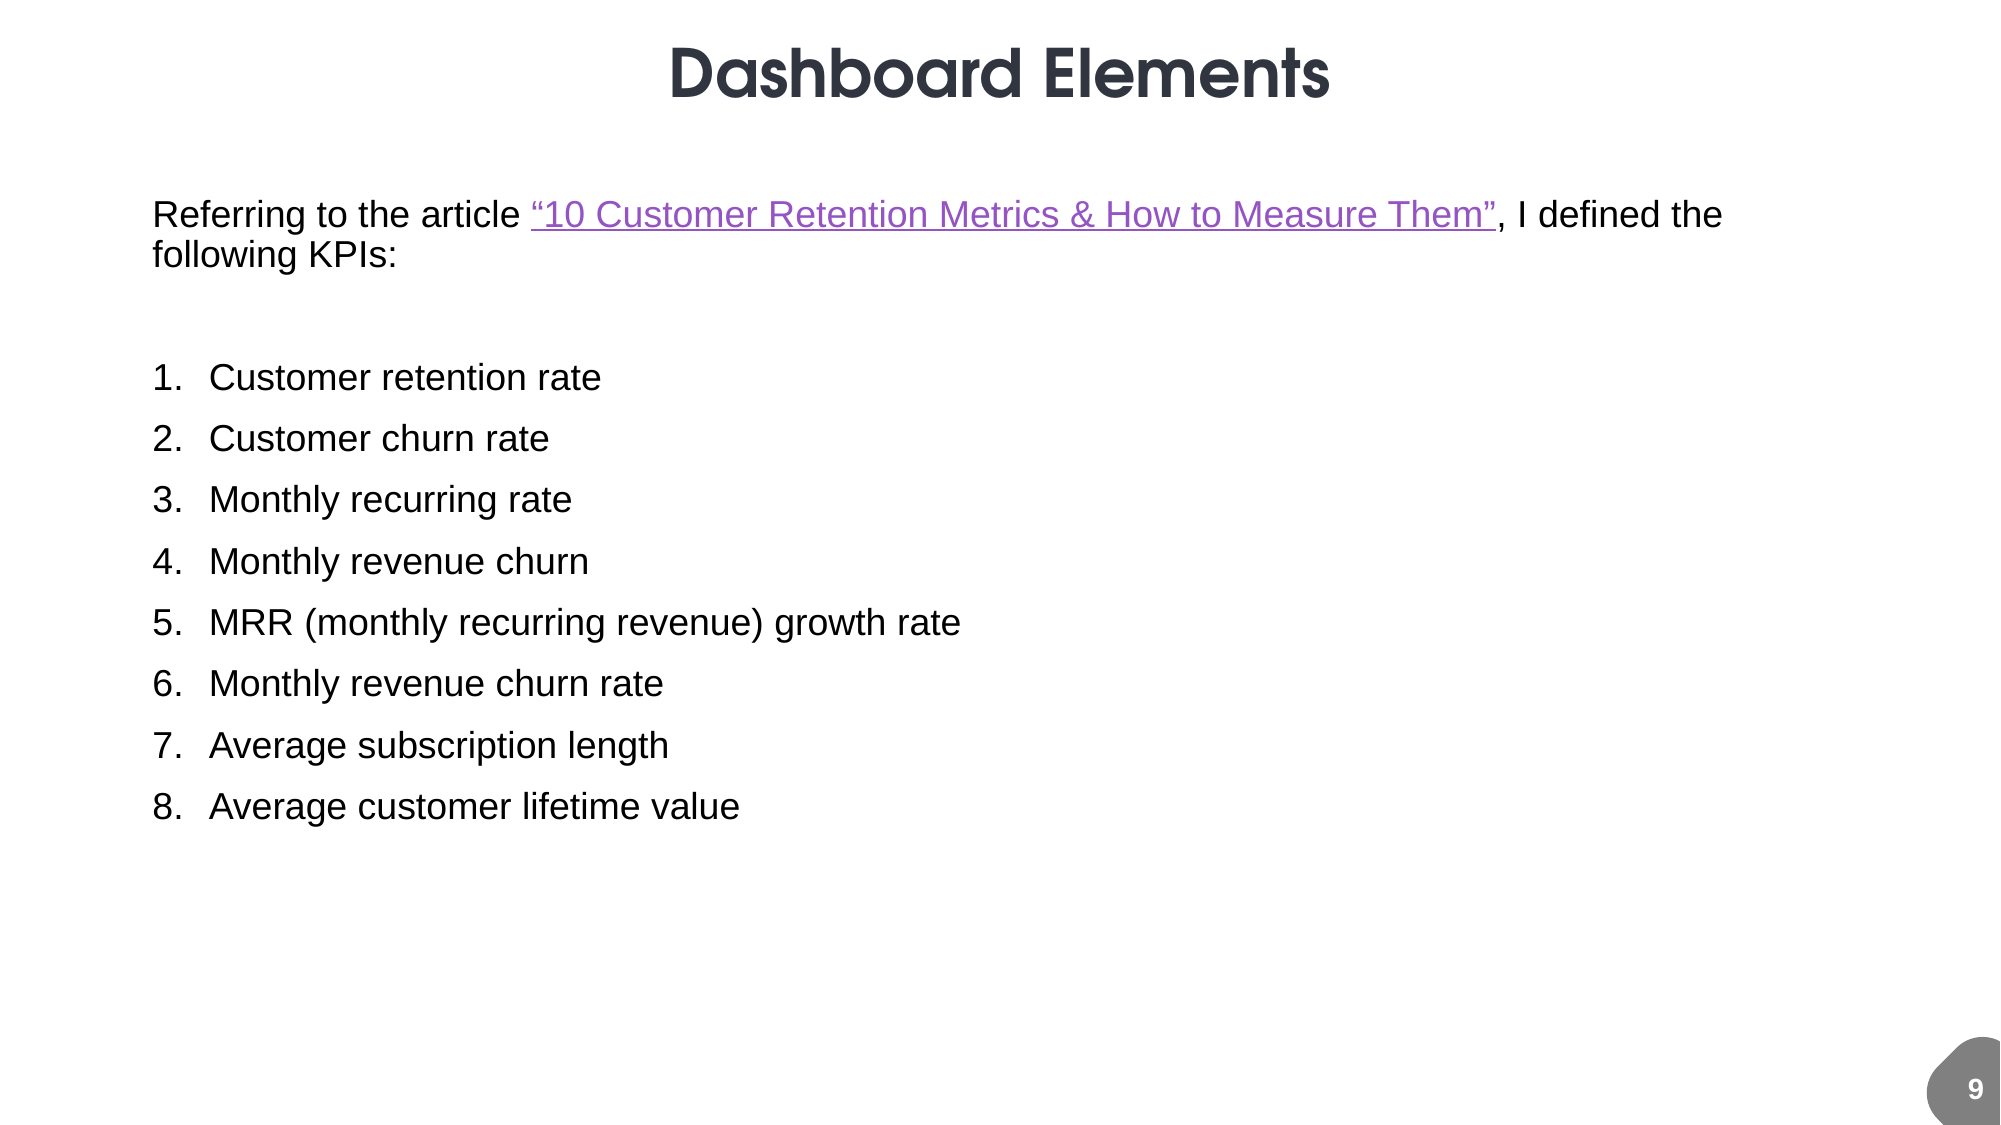

Dashboard Elements
Referring to the article “10 Customer Retention Metrics & How to Measure Them”, I defined the following KPIs:

Customer retention rate
Customer churn rate
Monthly recurring rate
Monthly revenue churn
MRR (monthly recurring revenue) growth rate
Monthly revenue churn rate
Average subscription length
Average customer lifetime value

9